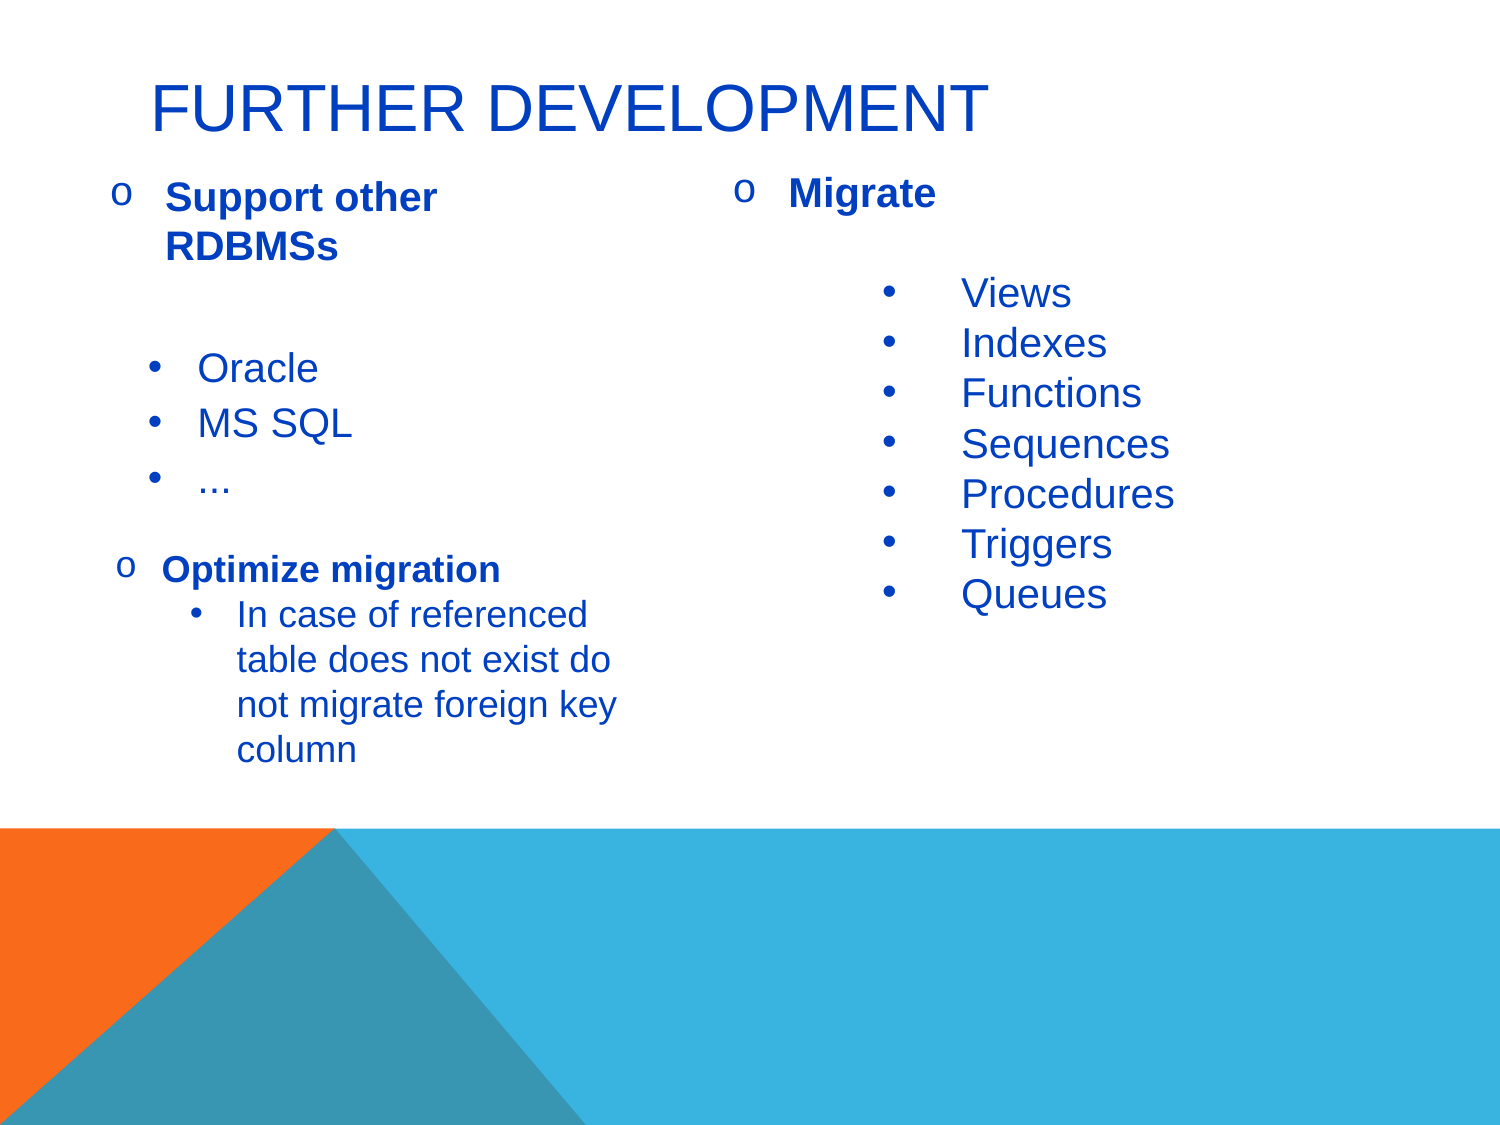

# Further development
Migrate

  Views
  Indexes
  Functions
  Sequences
  Procedures
  Triggers
  Queues
Support other RDBMSs

  Oracle
  MS SQL
  ...
Optimize migration
In case of referenced table does not exist do not migrate foreign key column